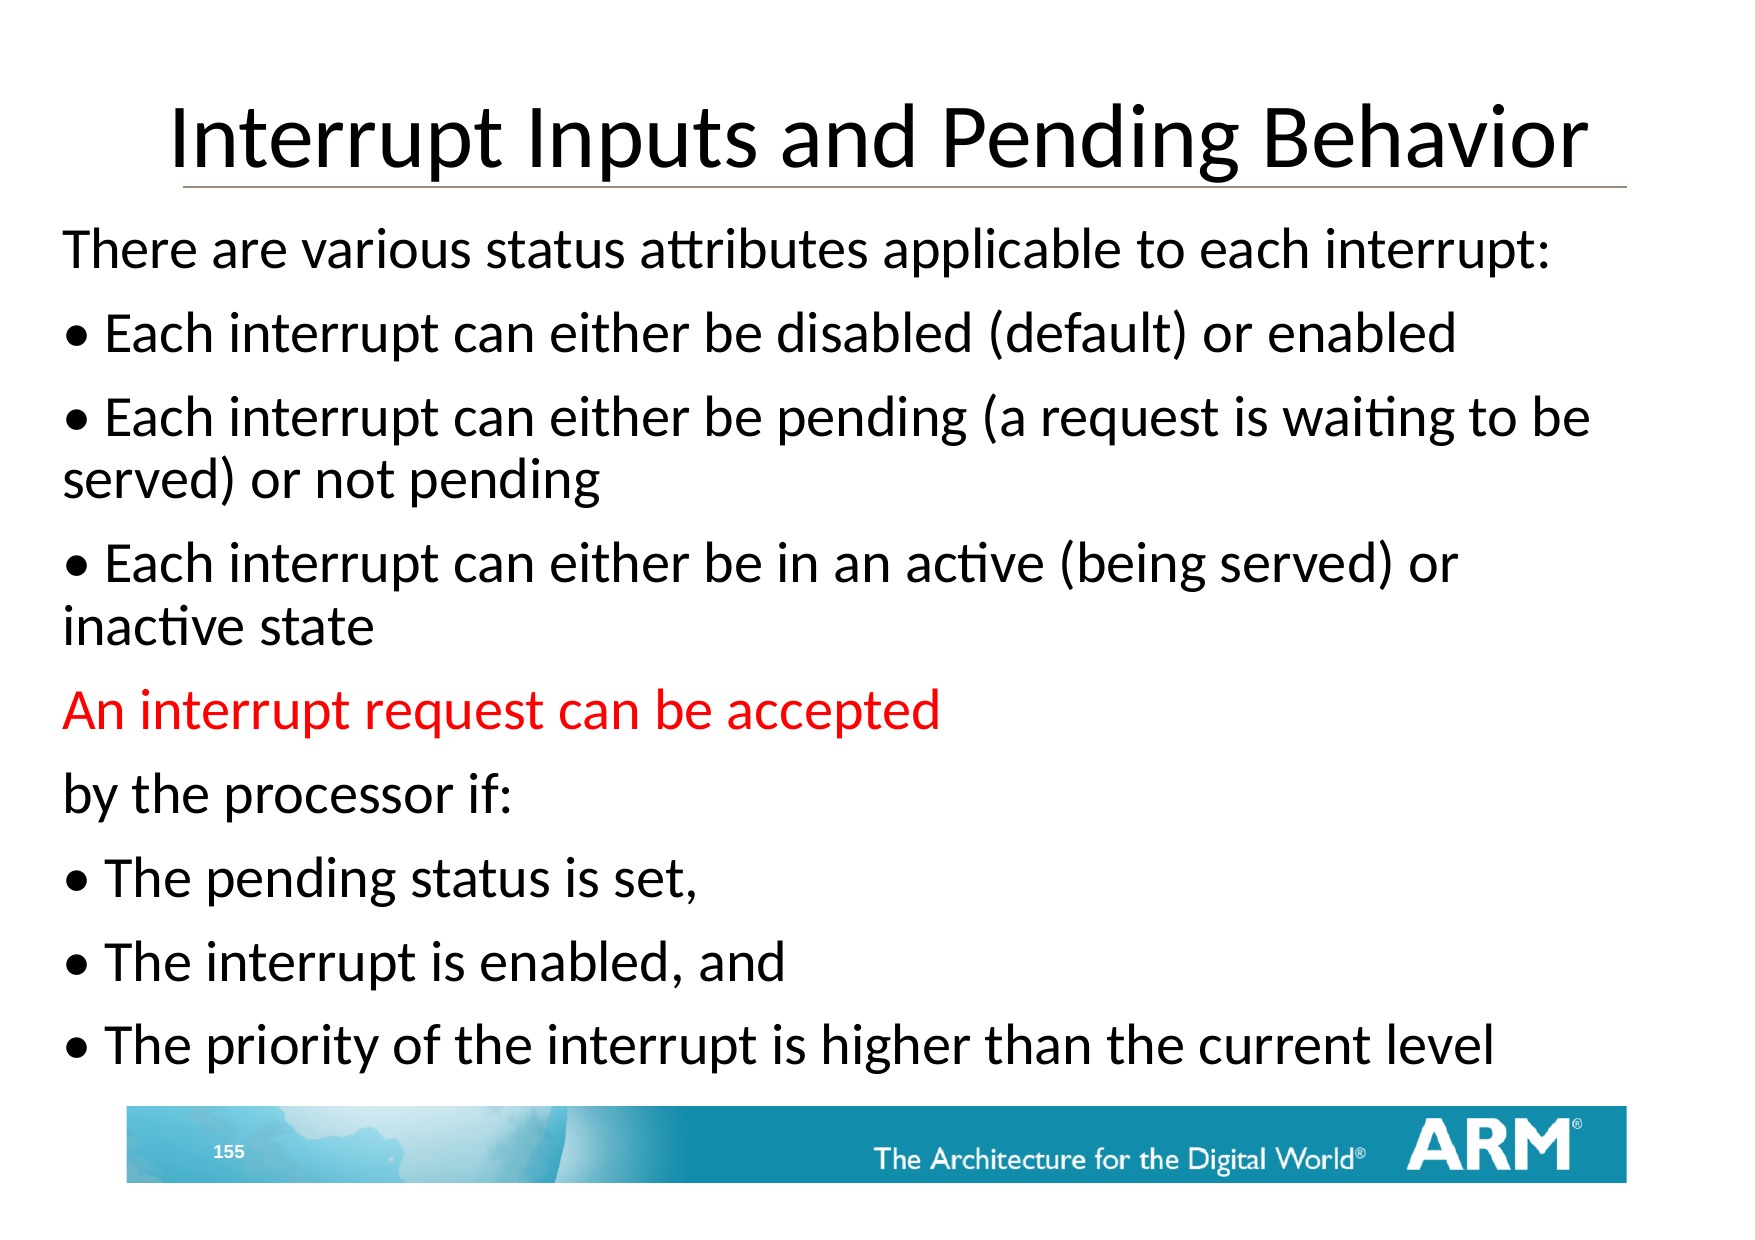

# Interrupt Inputs and Pending Behavior
There are various status attributes applicable to each interrupt:
• Each interrupt can either be disabled (default) or enabled
• Each interrupt can either be pending (a request is waiting to be served) or not pending
• Each interrupt can either be in an active (being served) or inactive state
An interrupt request can be accepted
by the processor if:
• The pending status is set,
• The interrupt is enabled, and
• The priority of the interrupt is higher than the current level
155